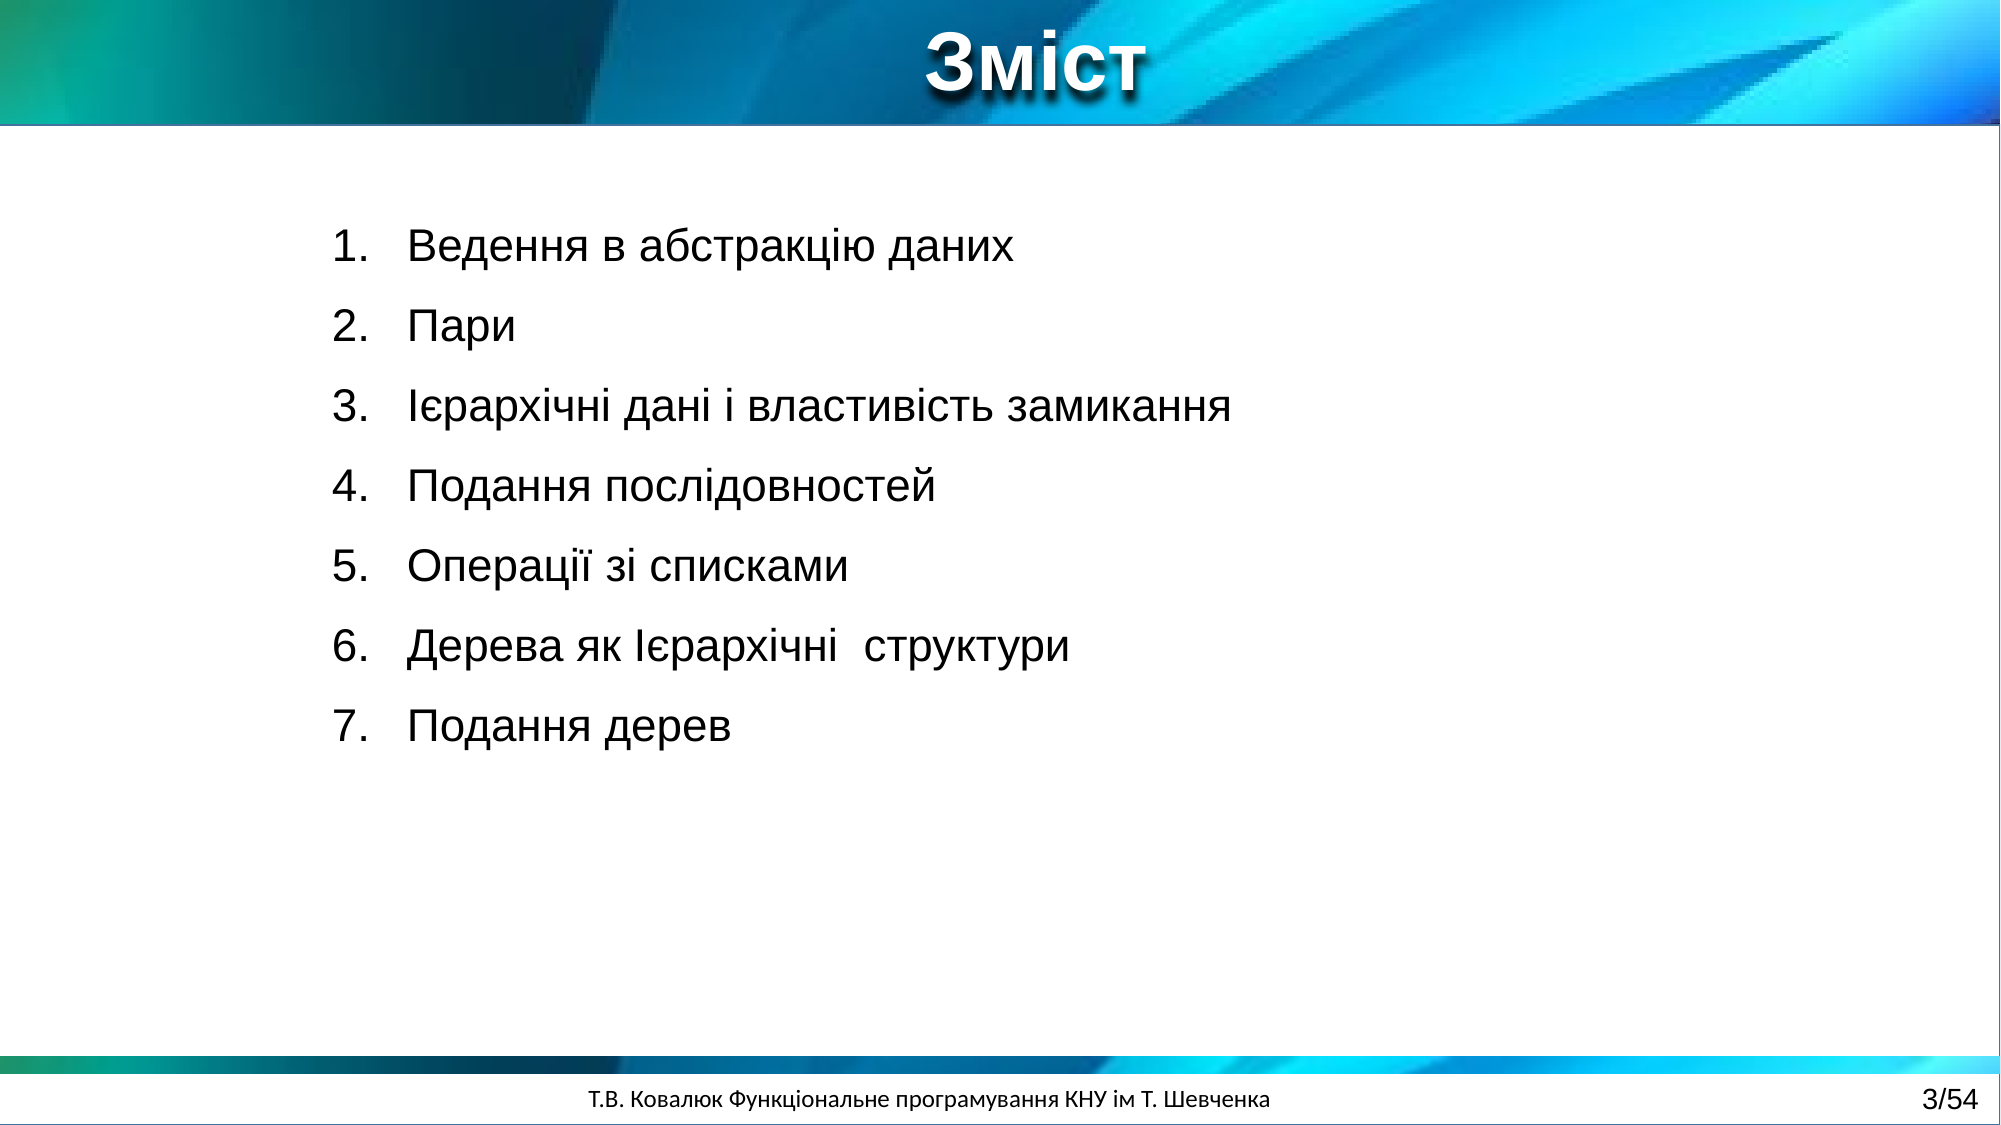

Зміст
Ведення в абстракцію даних
Пари
Ієрархічні дані і властивість замикання
Подання послідовностей
Операції зі списками
Дерева як Ієрархічні  структури
Подання дерев

3/54